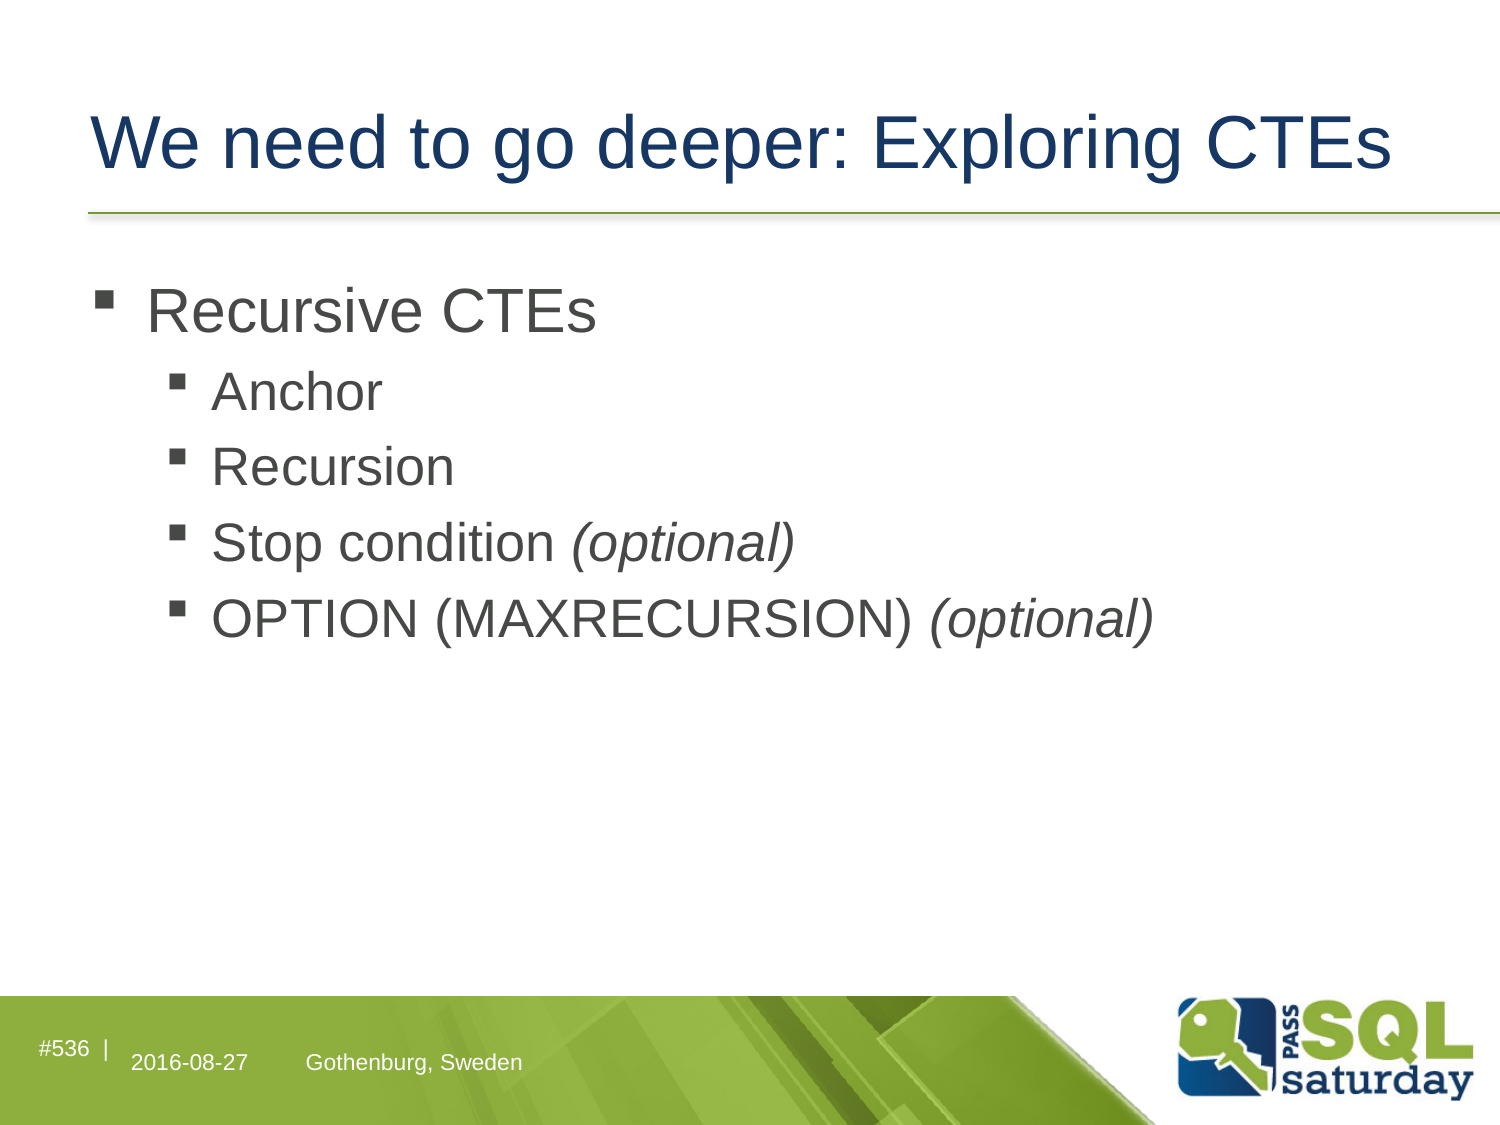

# We need to go deeper: Exploring CTEs
Recursive CTEs
Anchor
Recursion
Stop condition (optional)
OPTION (MAXRECURSION) (optional)

#536  |
2016-08-27
Gothenburg, Sweden